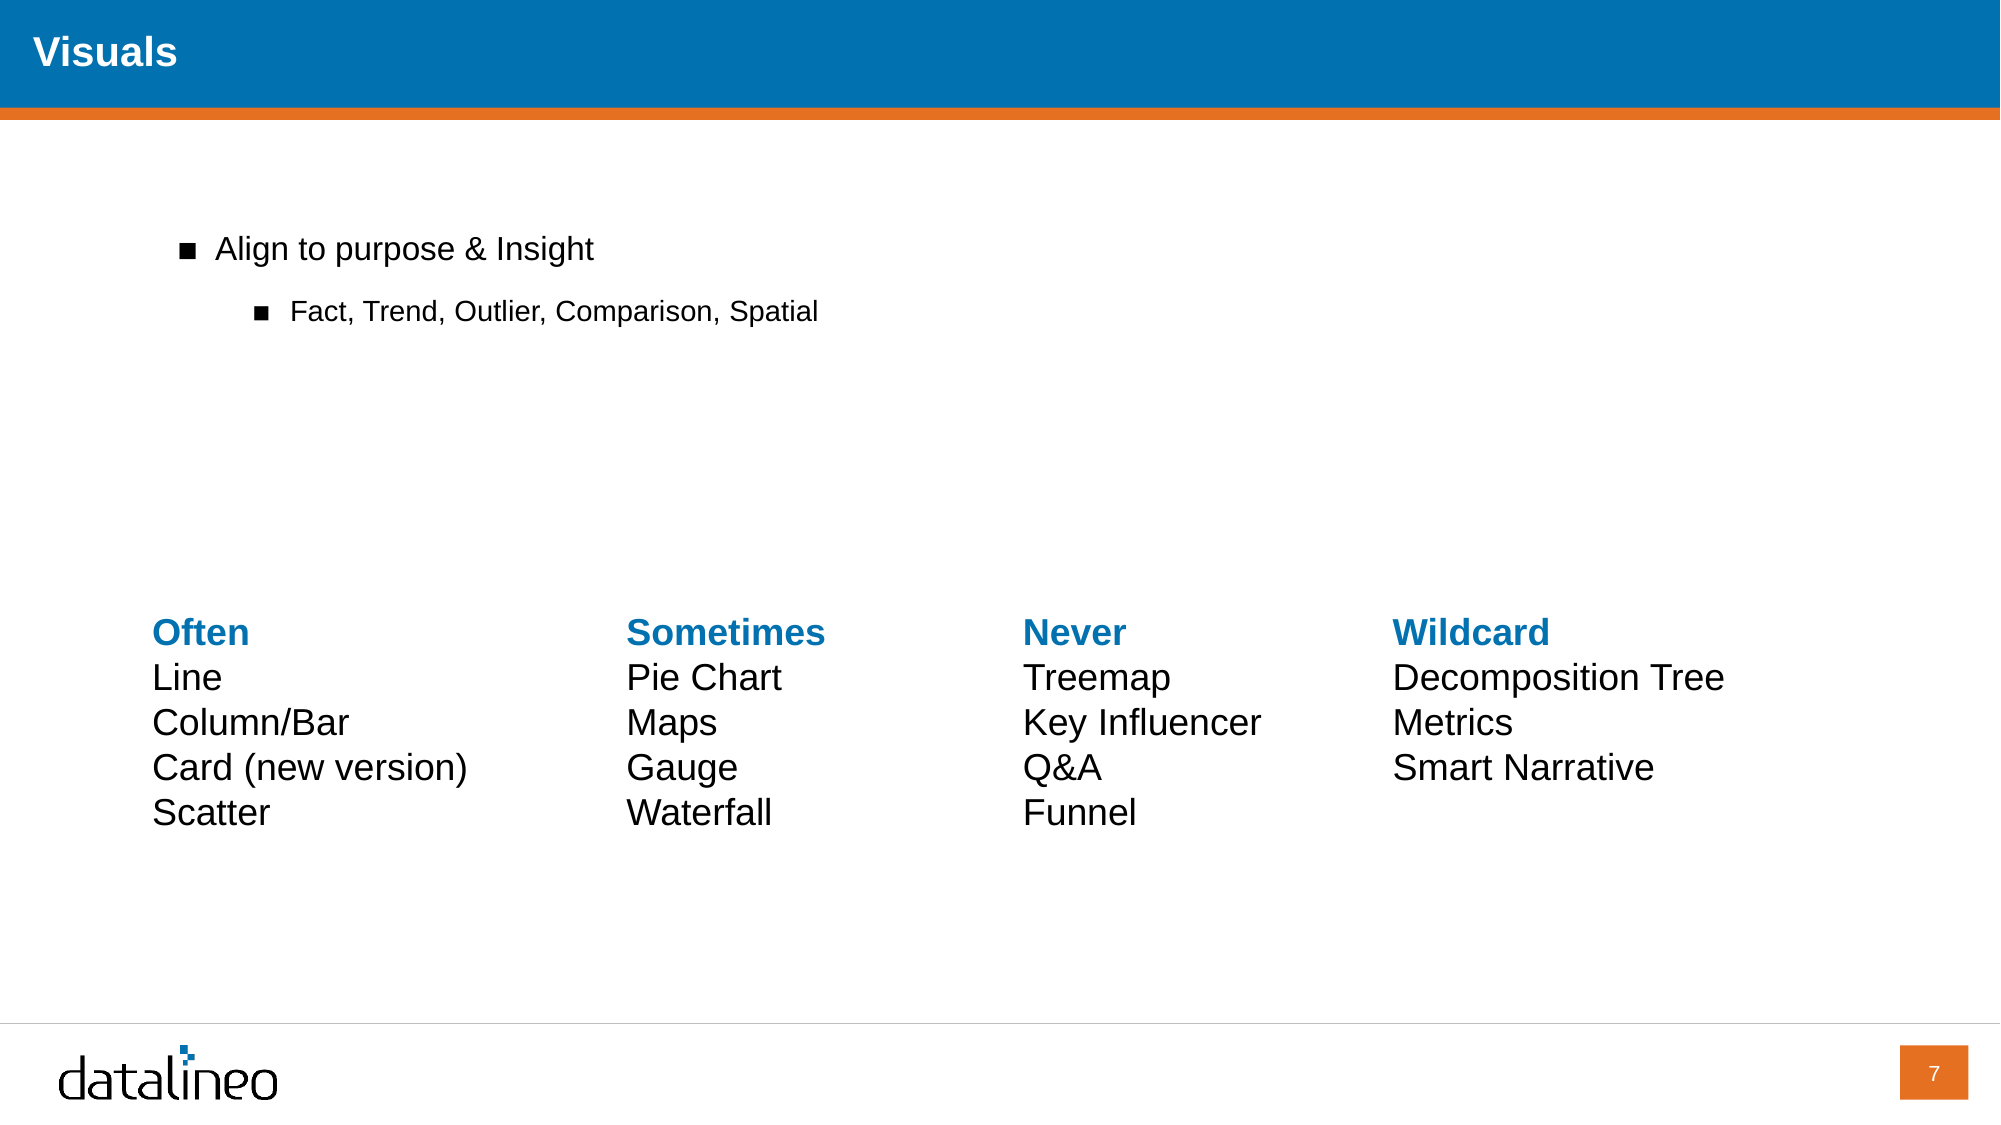

# Visuals
Align to purpose & Insight
Fact, Trend, Outlier, Comparison, Spatial

Often
Line
Column/Bar
Card (new version)
Scatter

Sometimes
Pie Chart
Maps
Gauge
Waterfall

Never
Treemap
Key Influencer
Q&A
Funnel

Wildcard
Decomposition Tree
Metrics
Smart Narrative

7